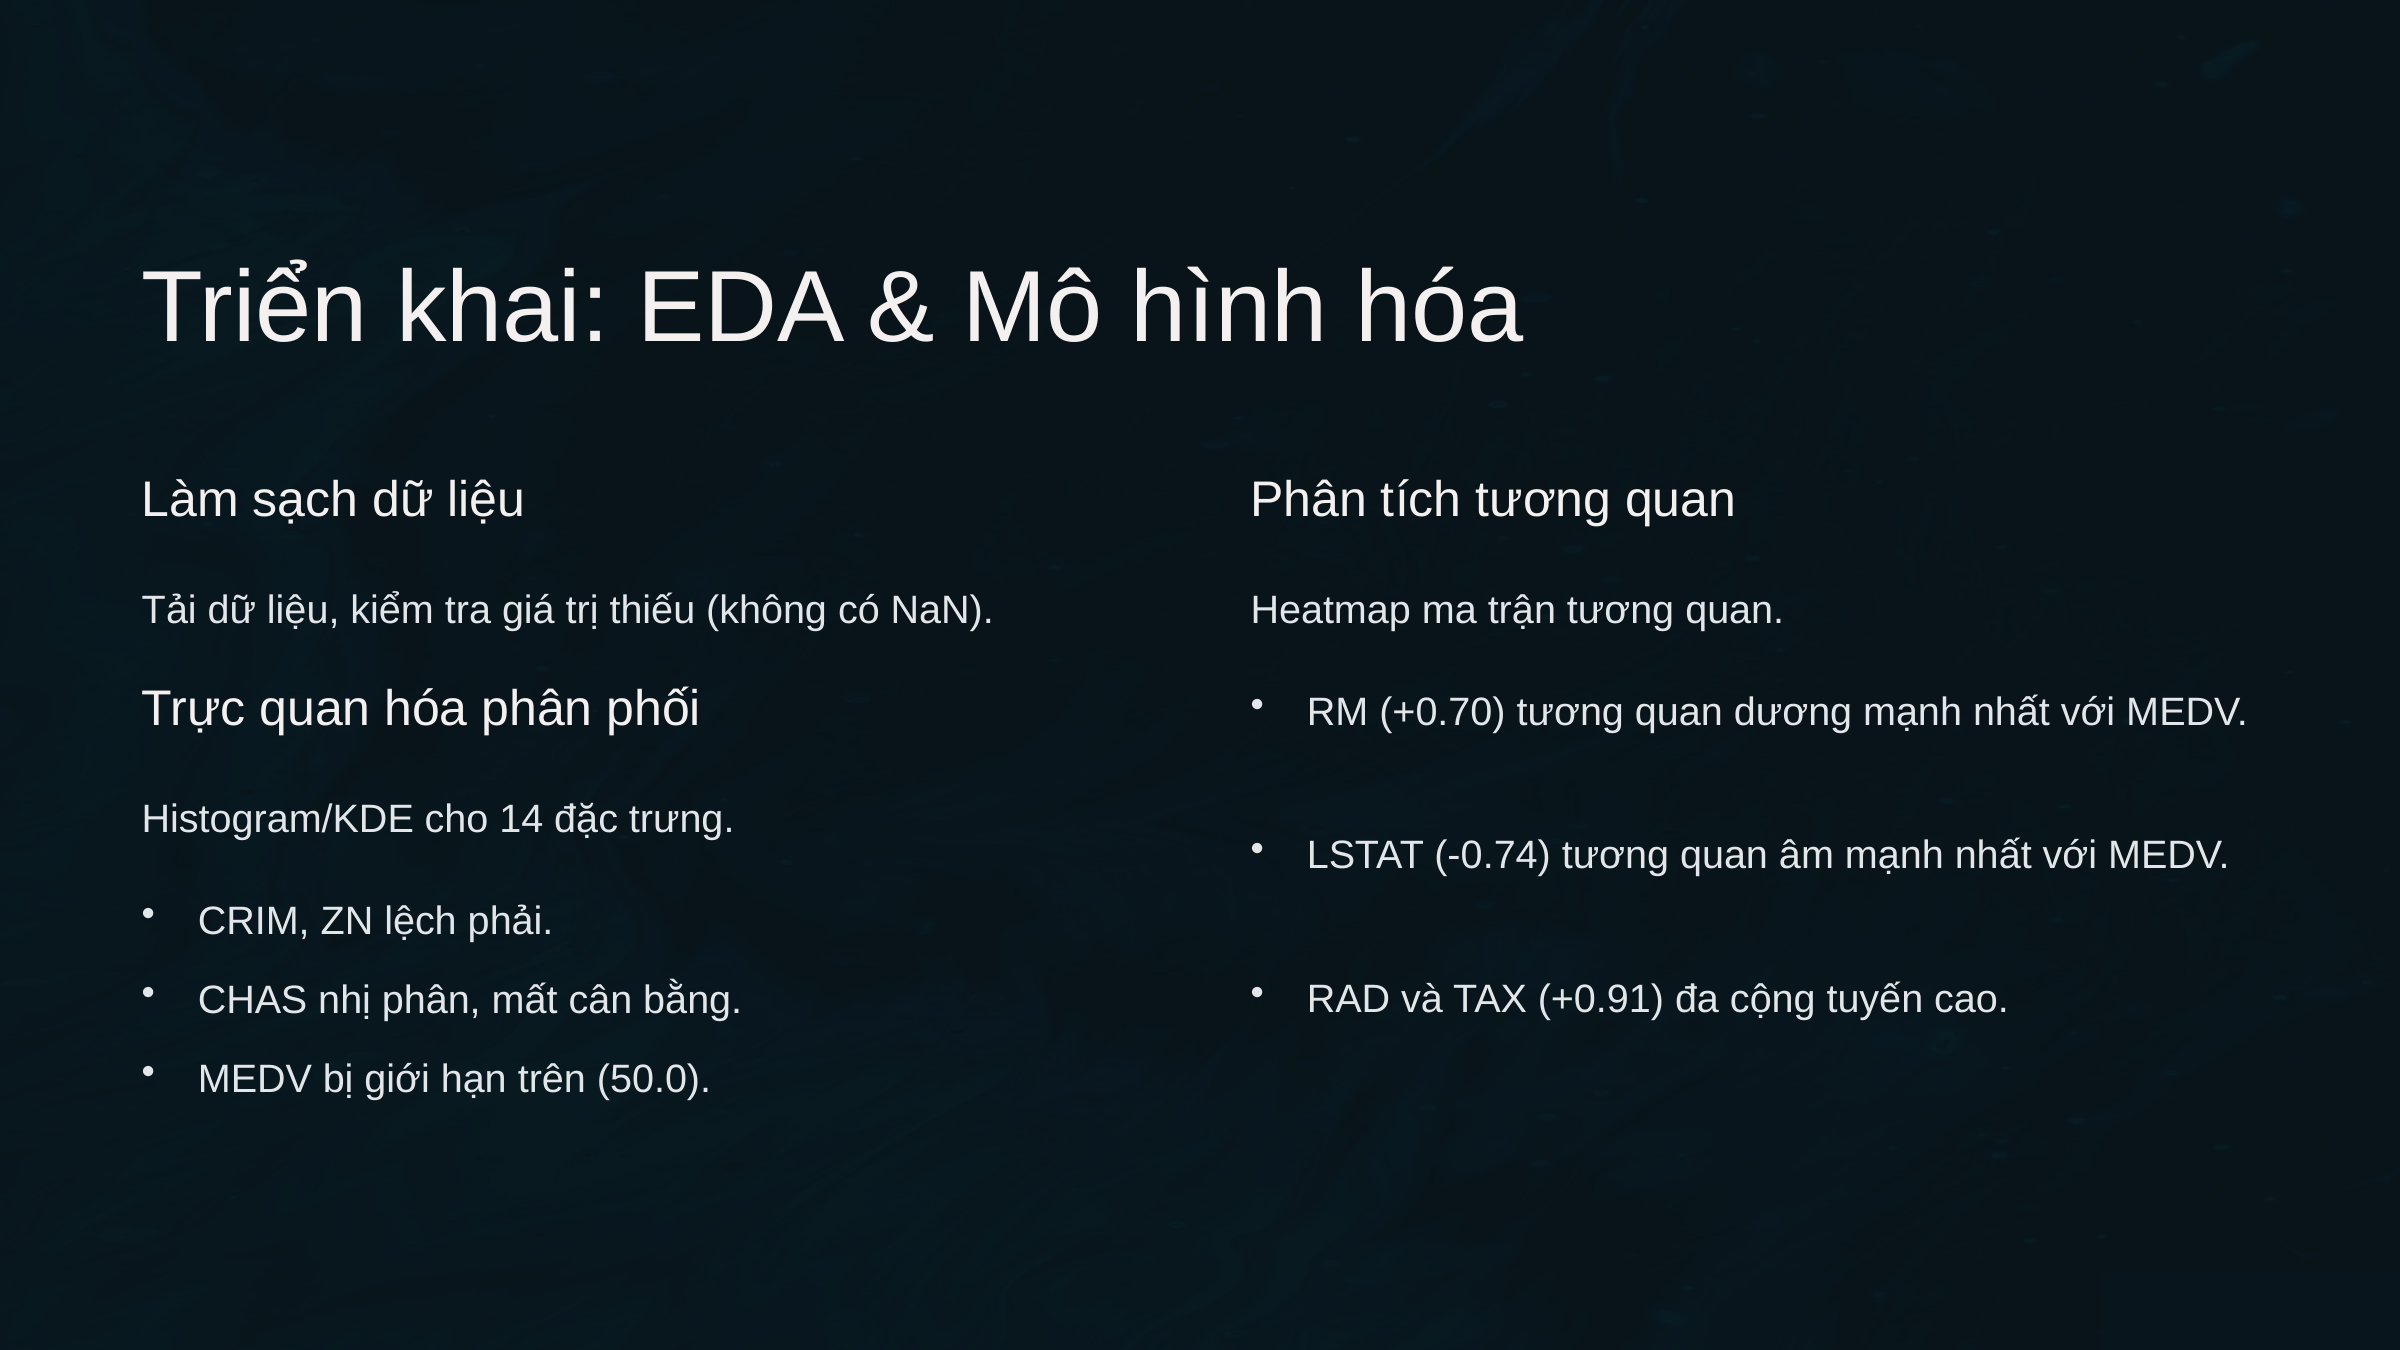

Triển khai: EDA & Mô hình hóa
Làm sạch dữ liệu
Phân tích tương quan
Tải dữ liệu, kiểm tra giá trị thiếu (không có NaN).
Heatmap ma trận tương quan.
RM (+0.70) tương quan dương mạnh nhất với MEDV.
Trực quan hóa phân phối
Histogram/KDE cho 14 đặc trưng.
LSTAT (-0.74) tương quan âm mạnh nhất với MEDV.
CRIM, ZN lệch phải.
RAD và TAX (+0.91) đa cộng tuyến cao.
CHAS nhị phân, mất cân bằng.
MEDV bị giới hạn trên (50.0).